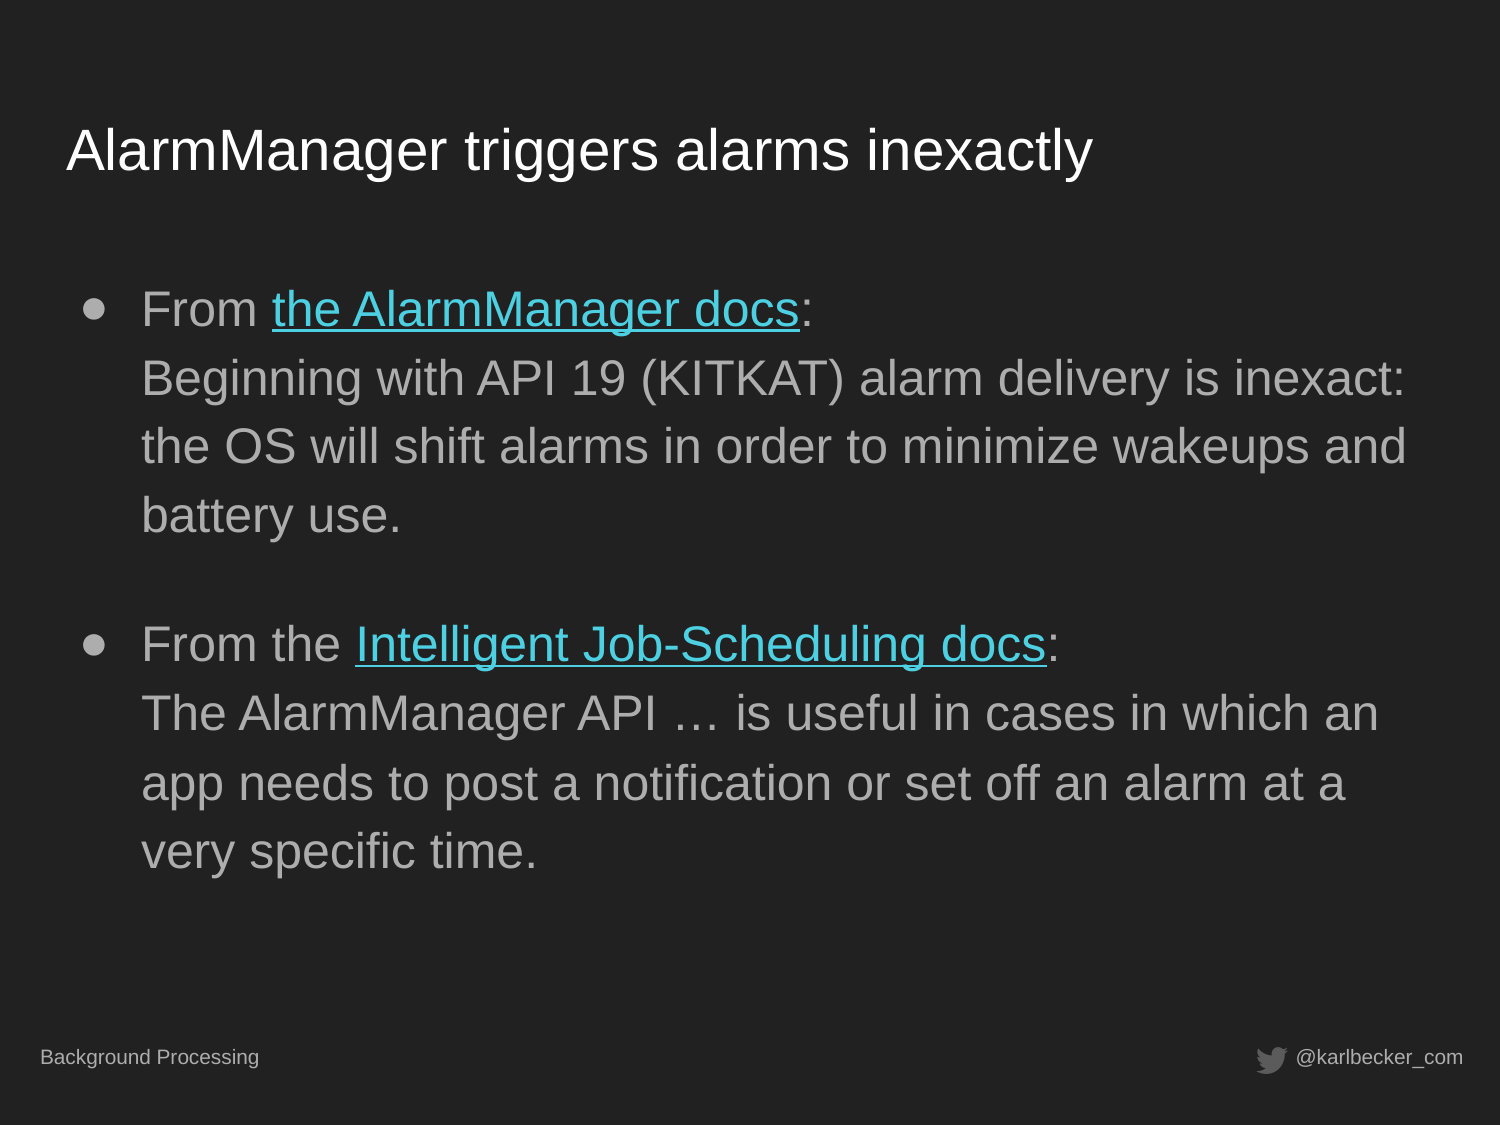

# AlarmManager triggers alarms inexactly
From the AlarmManager docs:
Beginning with API 19 (KITKAT) alarm delivery is inexact: the OS will shift alarms in order to minimize wakeups and battery use.
From the Intelligent Job-Scheduling docs:
The AlarmManager API … is useful in cases in which an app needs to post a notification or set off an alarm at a very specific time.